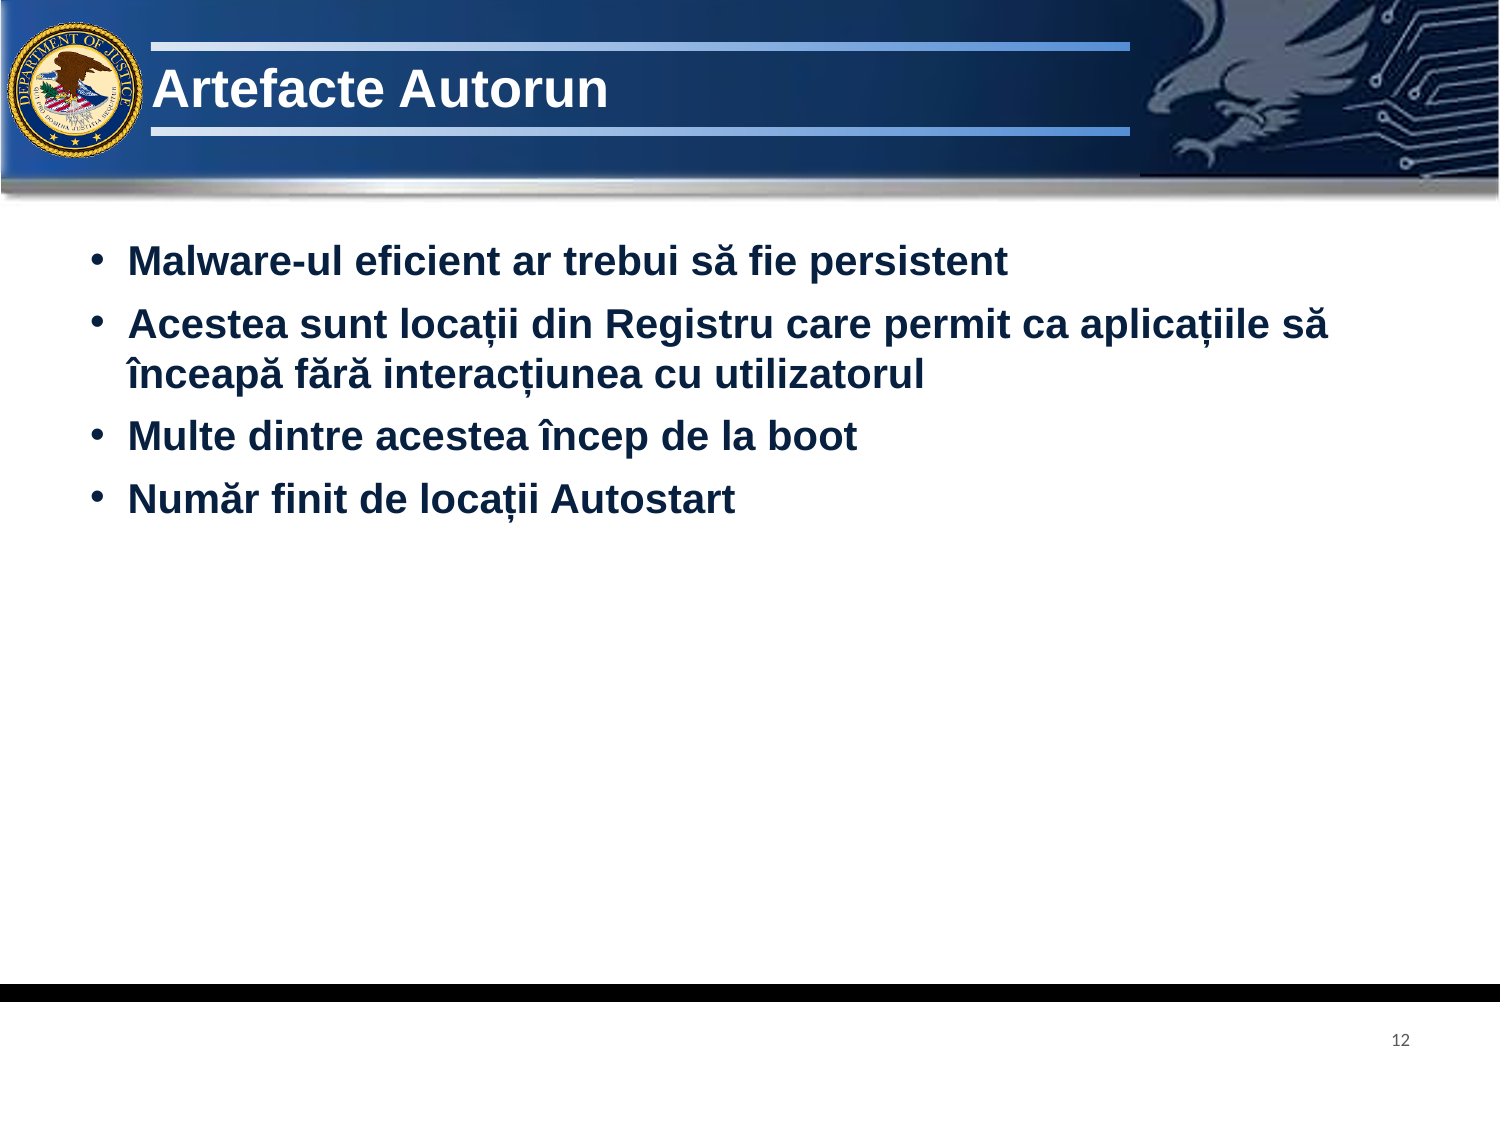

# Artefacte Autorun
Malware-ul eficient ar trebui să fie persistent
Acestea sunt locații din Registru care permit ca aplicațiile să înceapă fără interacțiunea cu utilizatorul
Multe dintre acestea încep de la boot
Număr finit de locații Autostart
12